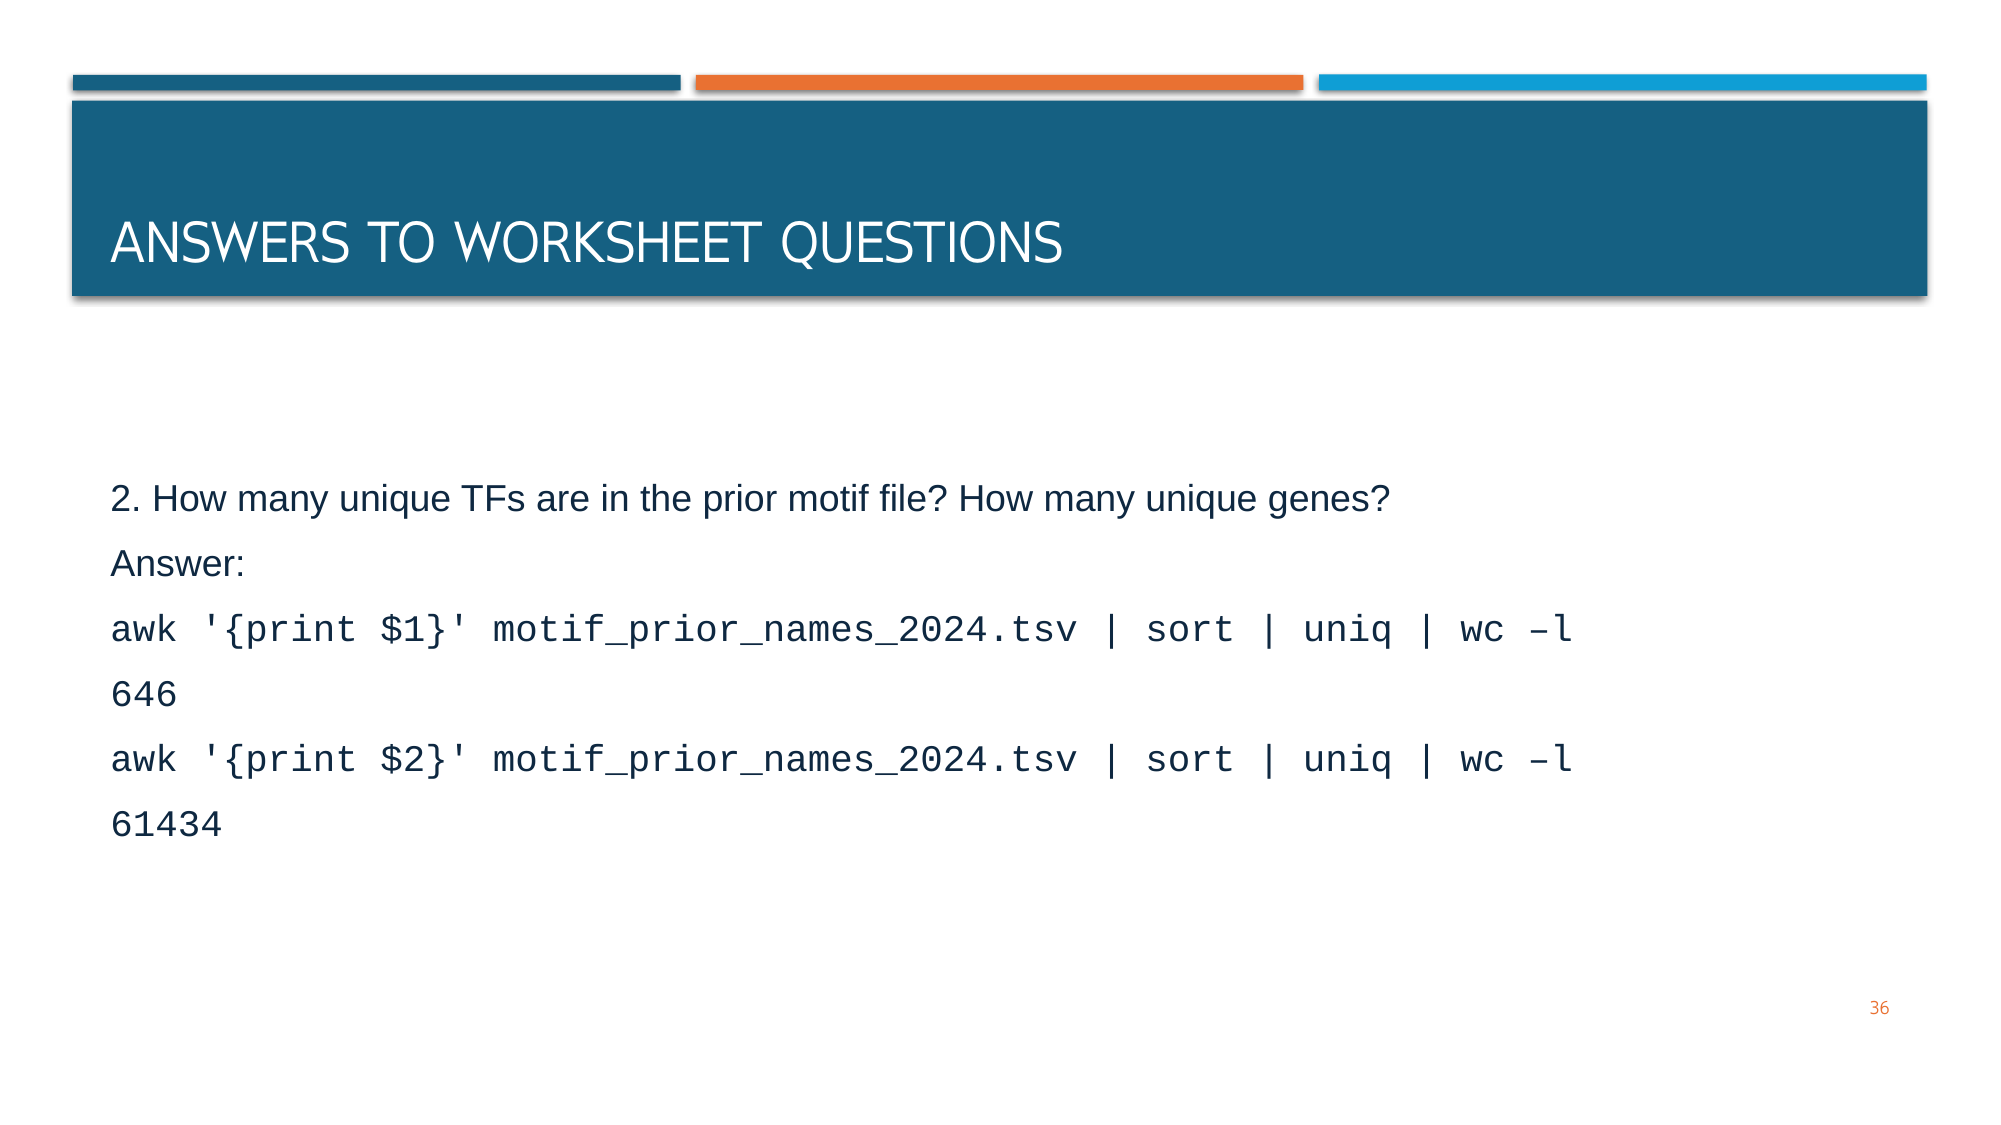

# Answers to worksheet questions
2. How many unique TFs are in the prior motif file? How many unique genes?
Answer:
awk '{print $1}' motif_prior_names_2024.tsv | sort | uniq | wc –l
646
awk '{print $2}' motif_prior_names_2024.tsv | sort | uniq | wc –l
61434
36